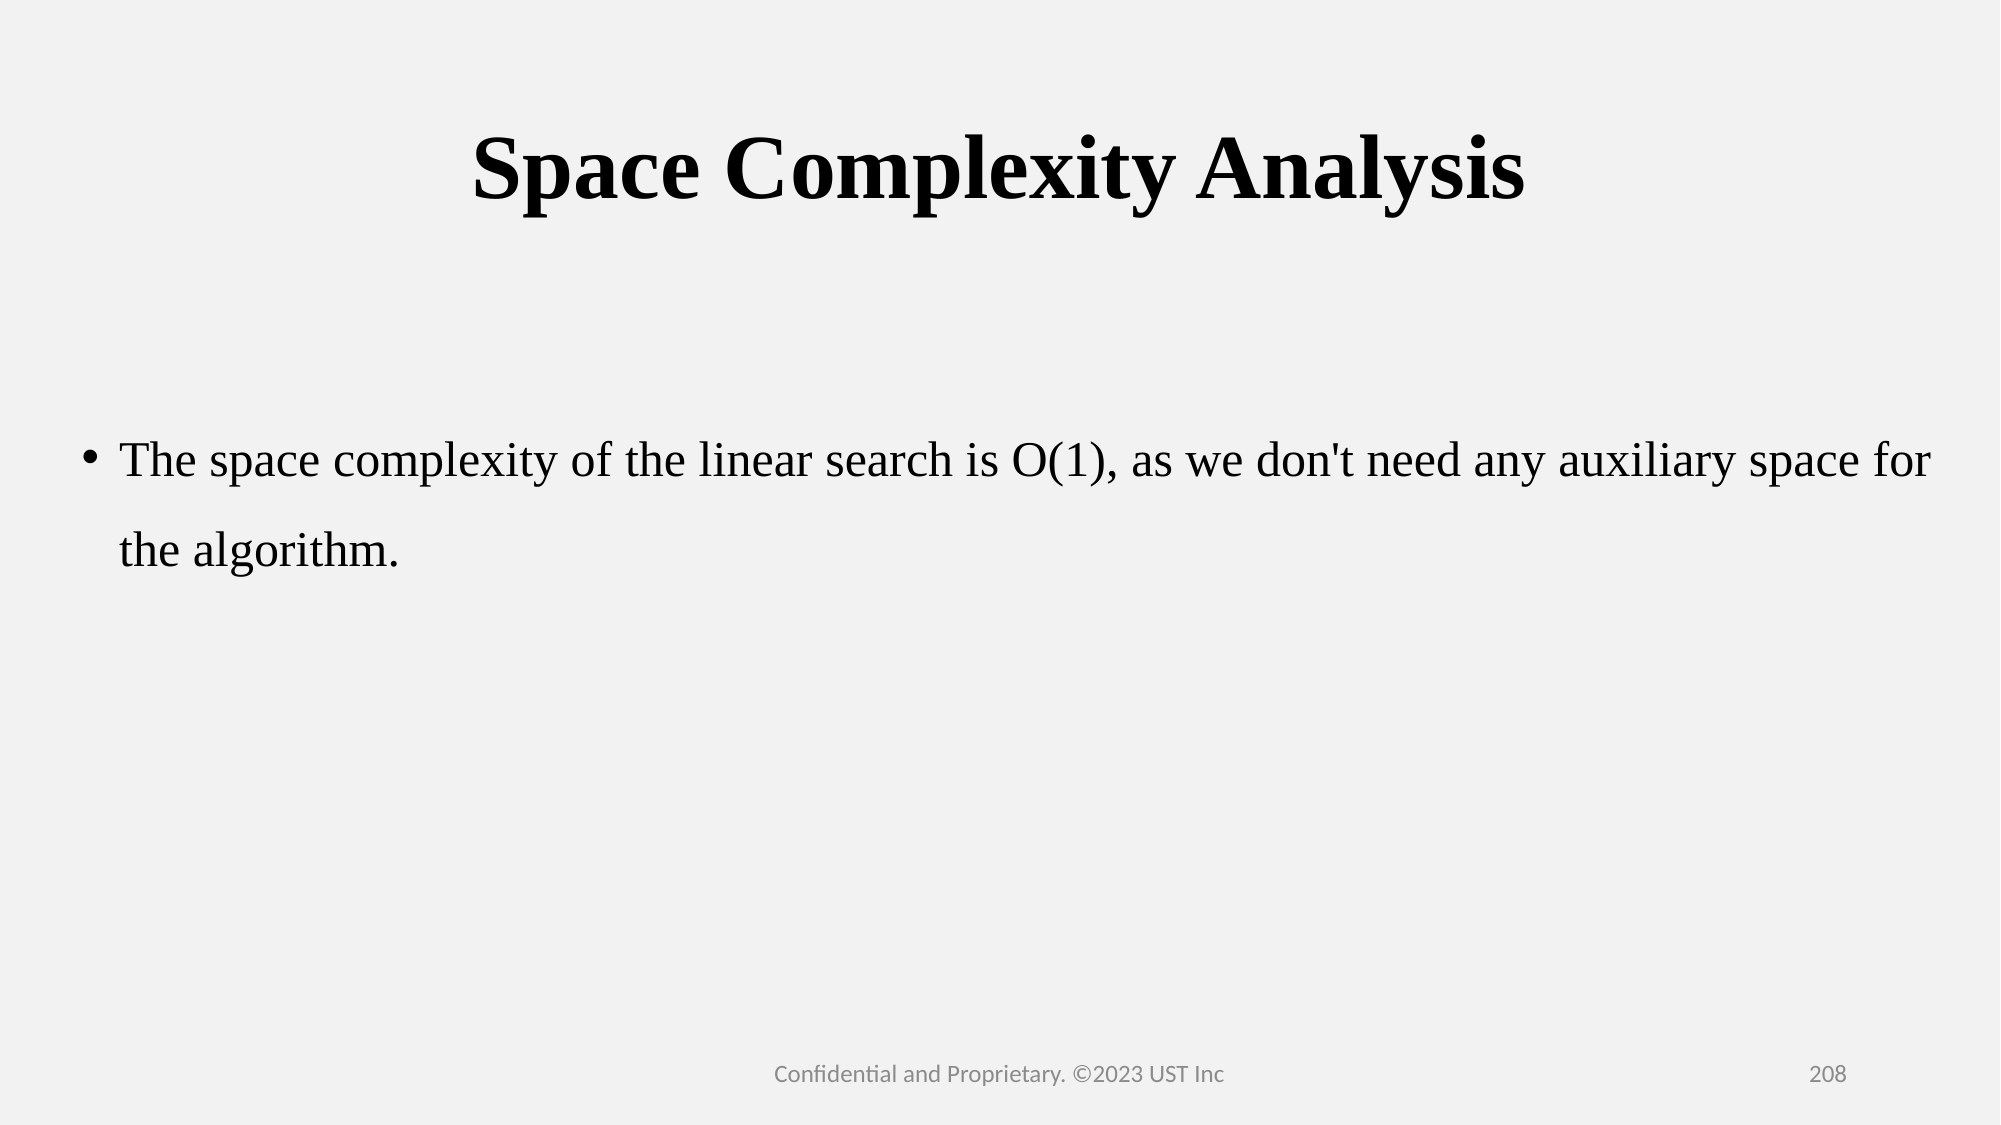

# Space Complexity Analysis
The space complexity of the linear search is O(1), as we don't need any auxiliary space for the algorithm.
Confidential and Proprietary. ©2023 UST Inc
208